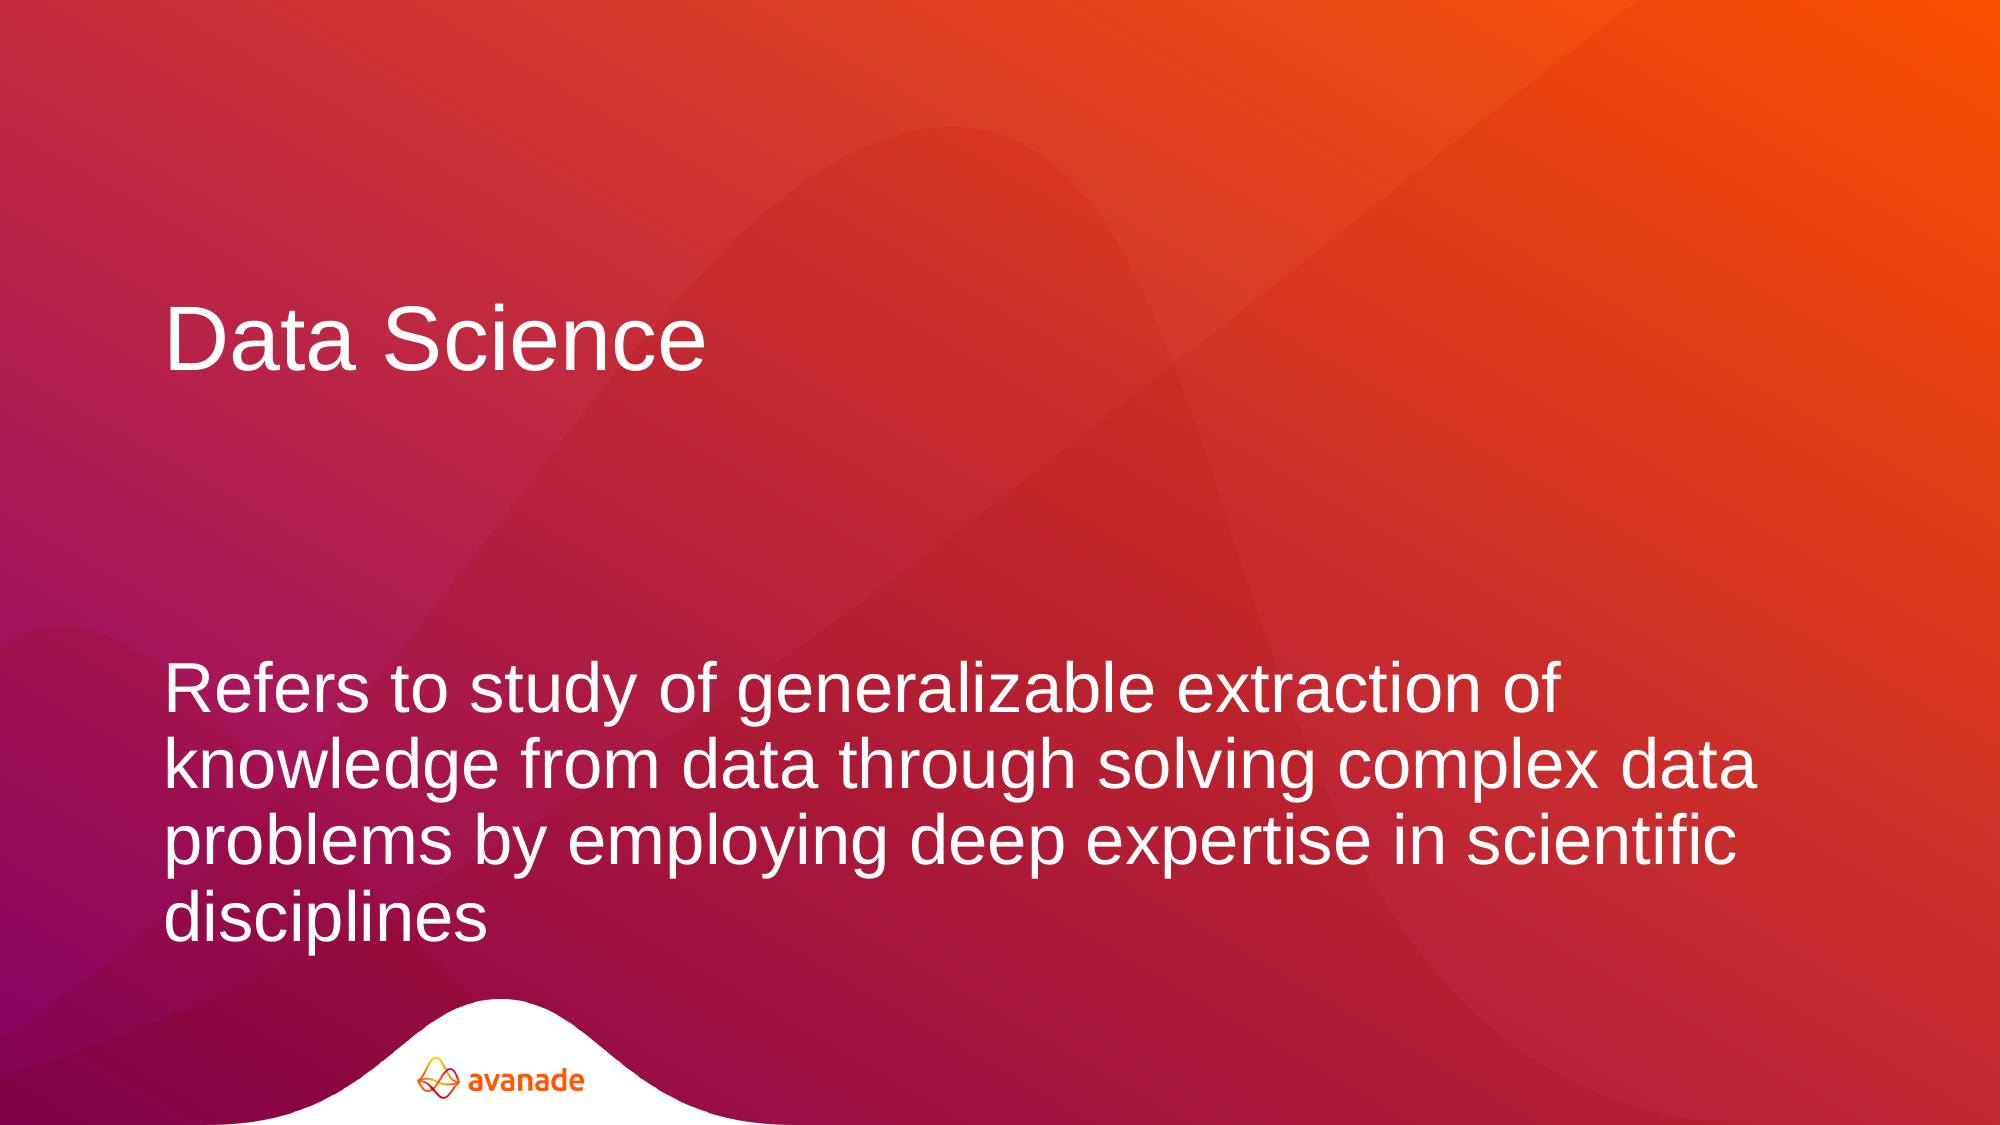

Data Science

Refers to study of generalizable extraction of knowledge from data through solving complex data problems by employing deep expertise in scientific disciplines